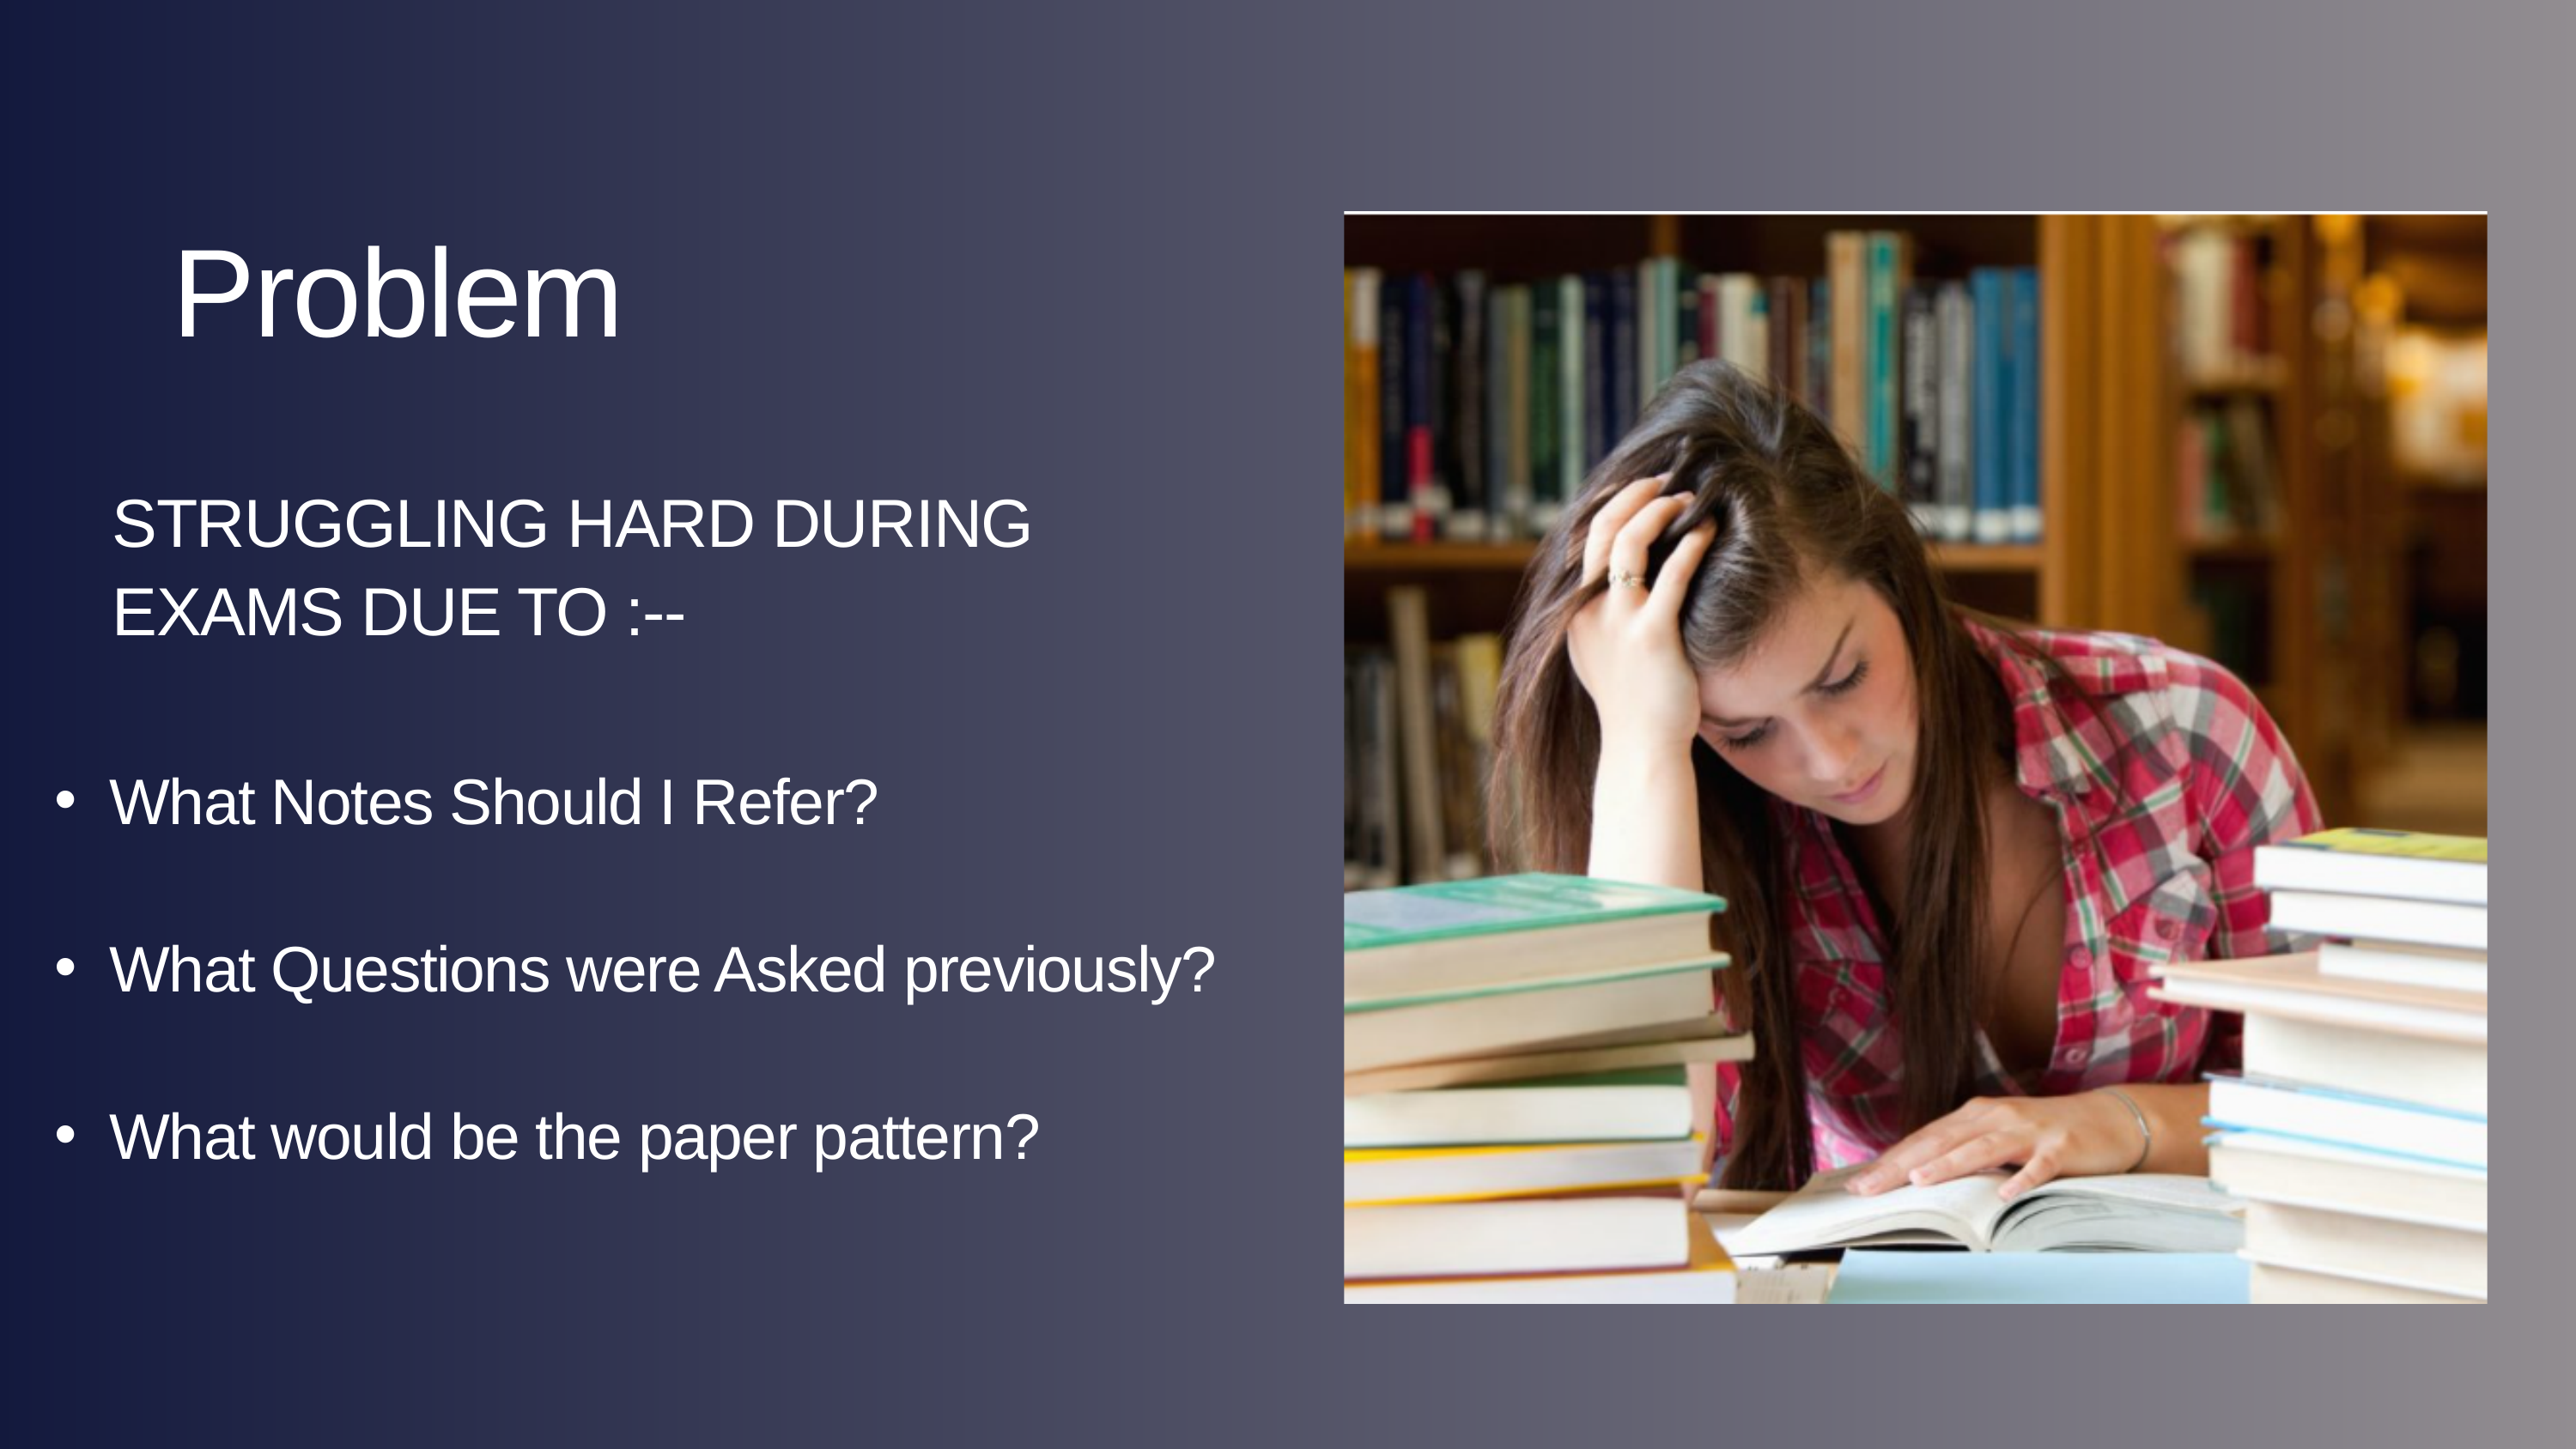

Problem

STRUGGLING HARD DURING EXAMS DUE TO :--
What Notes Should I Refer?

What Questions were Asked previously?

What would be the paper pattern?